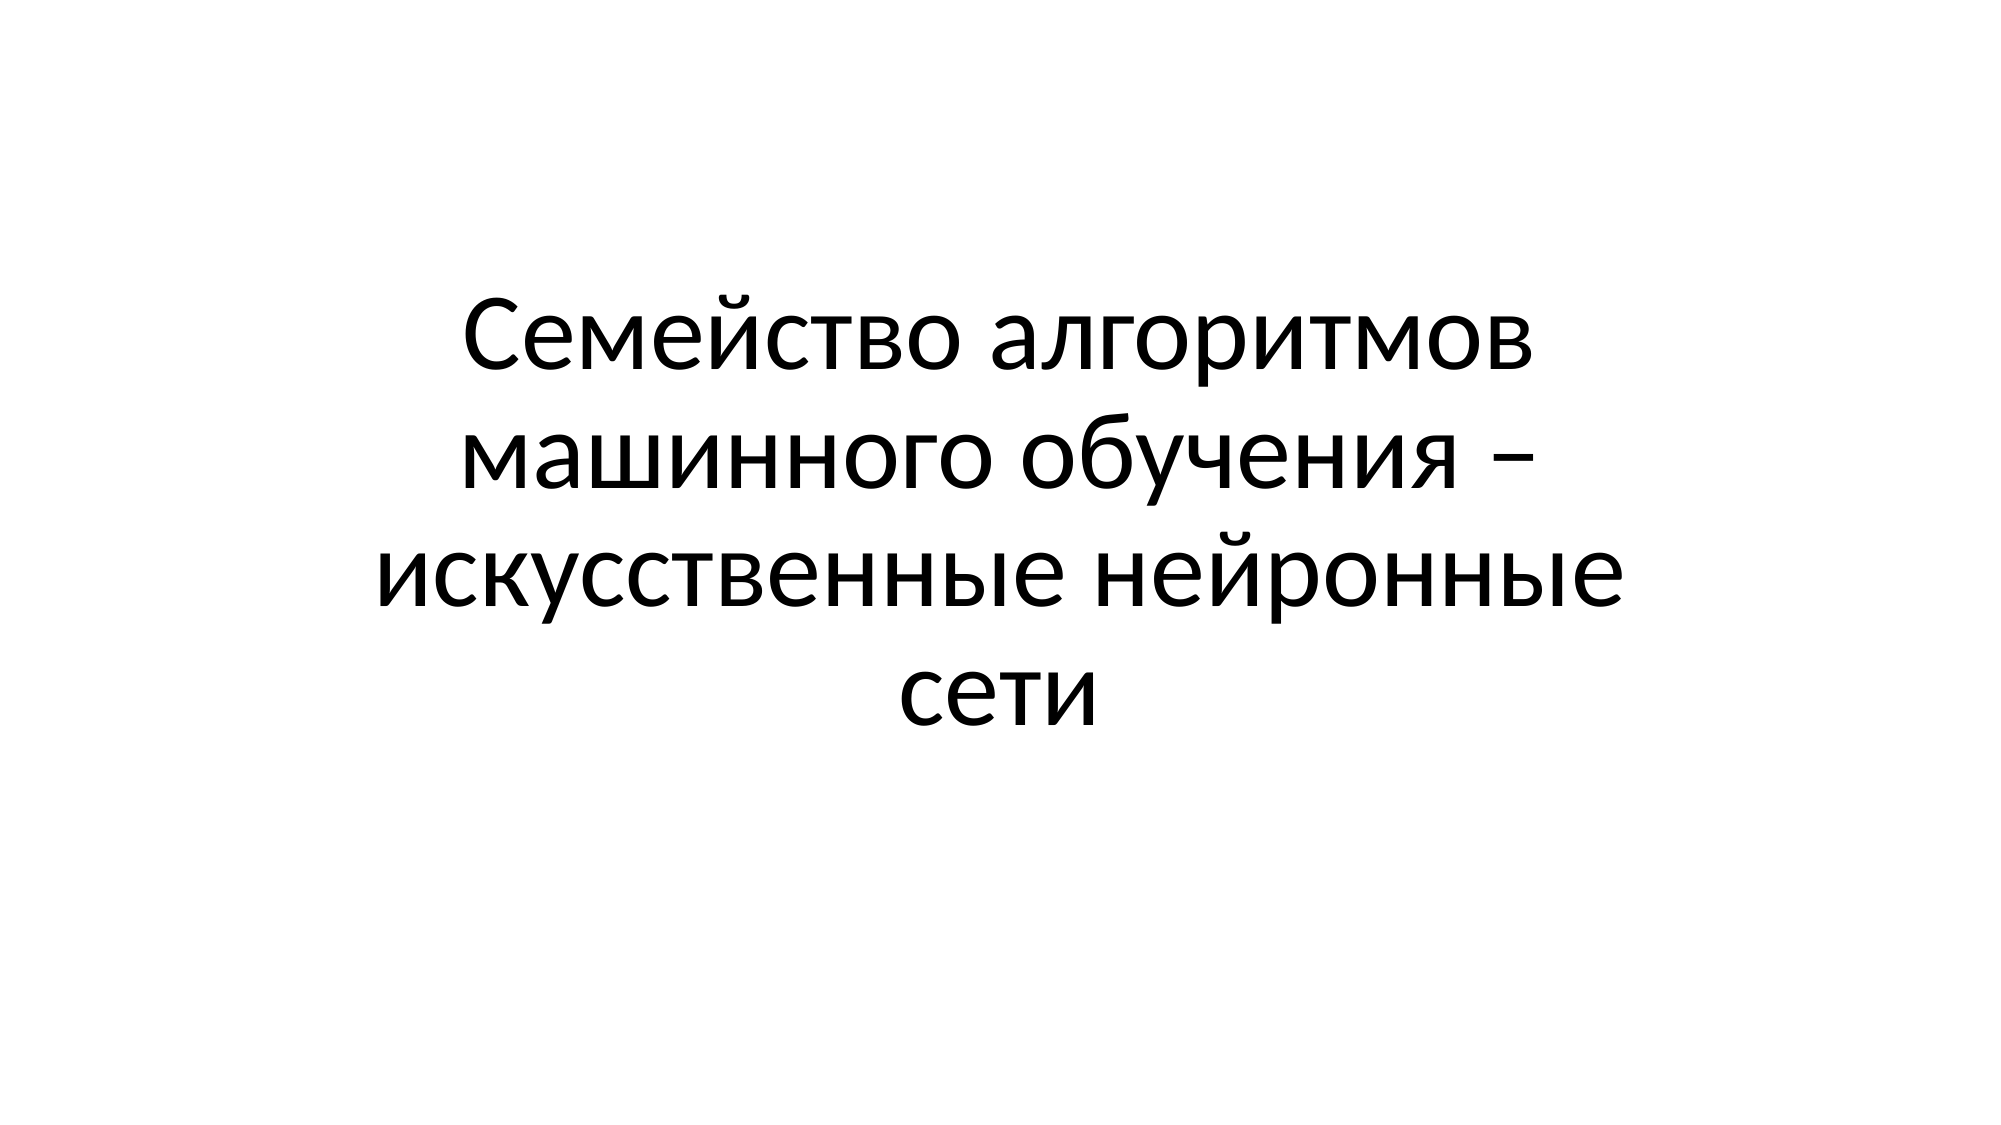

# Семейство алгоритмов машинного обучения – искусственные нейронные сети